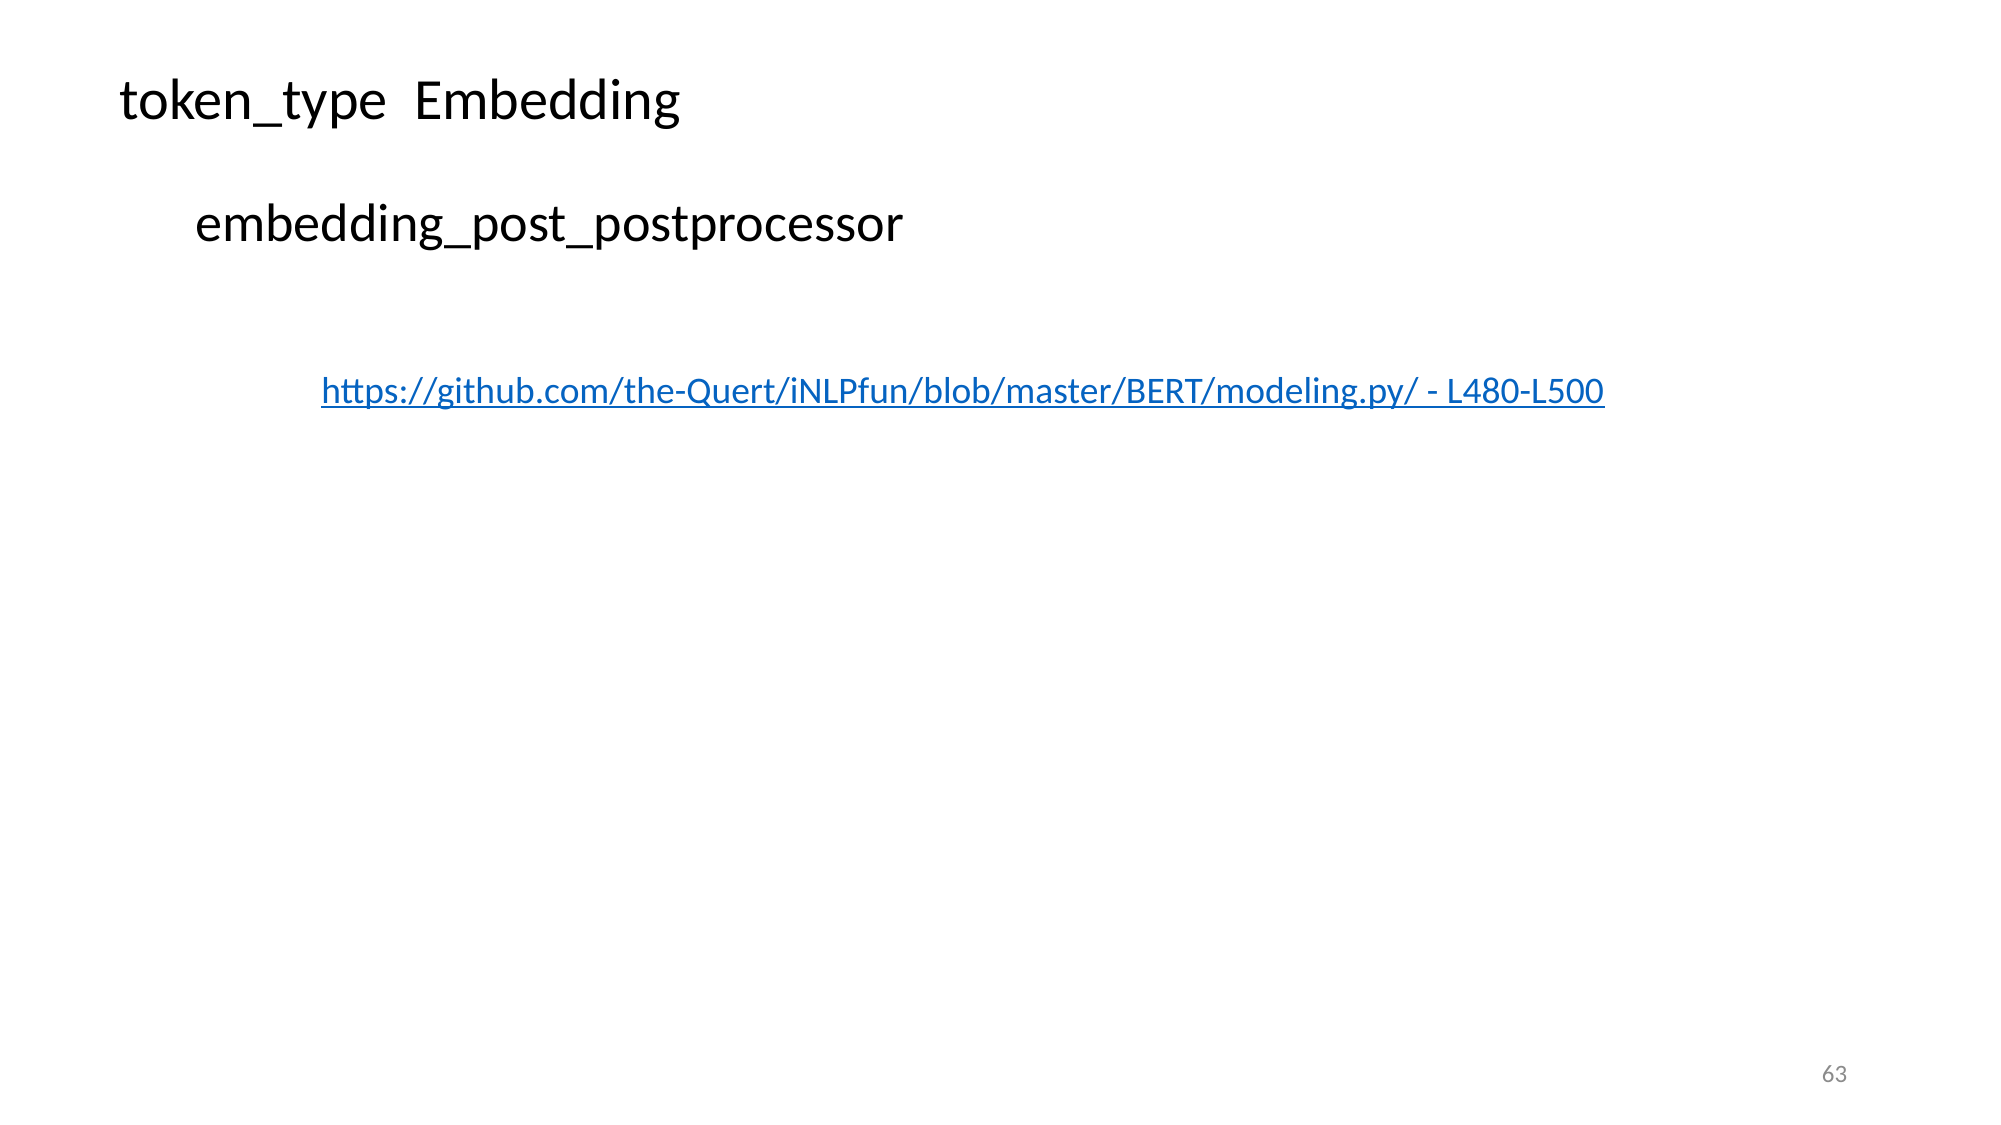

token_type  Embedding
embedding_post_postprocessor
https://github.com/the-Quert/iNLPfun/blob/master/BERT/modeling.py/ - L480-L500
63